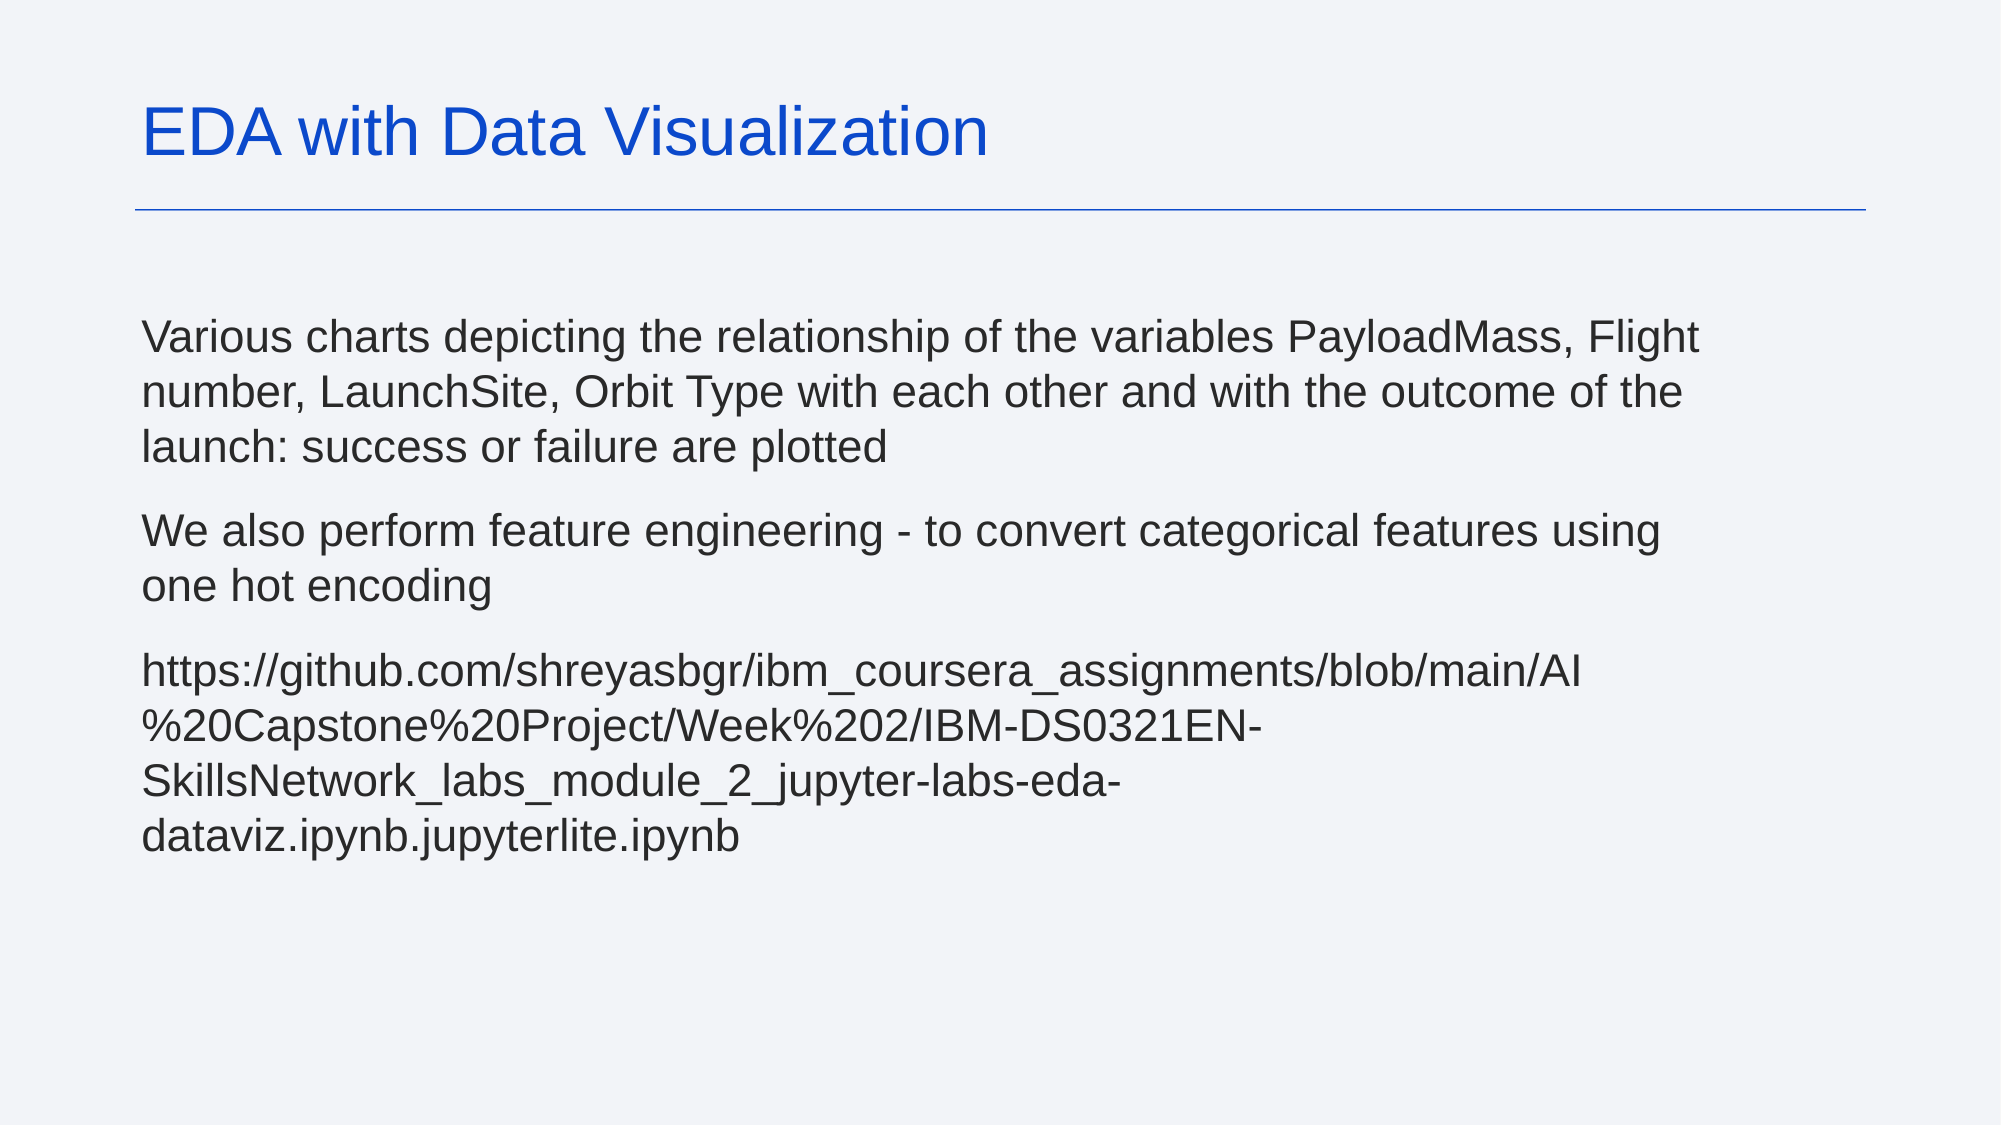

EDA with Data Visualization
Various charts depicting the relationship of the variables PayloadMass, Flight number, LaunchSite, Orbit Type with each other and with the outcome of the launch: success or failure are plotted
We also perform feature engineering - to convert categorical features using one hot encoding
https://github.com/shreyasbgr/ibm_coursera_assignments/blob/main/AI%20Capstone%20Project/Week%202/IBM-DS0321EN-SkillsNetwork_labs_module_2_jupyter-labs-eda-dataviz.ipynb.jupyterlite.ipynb
11